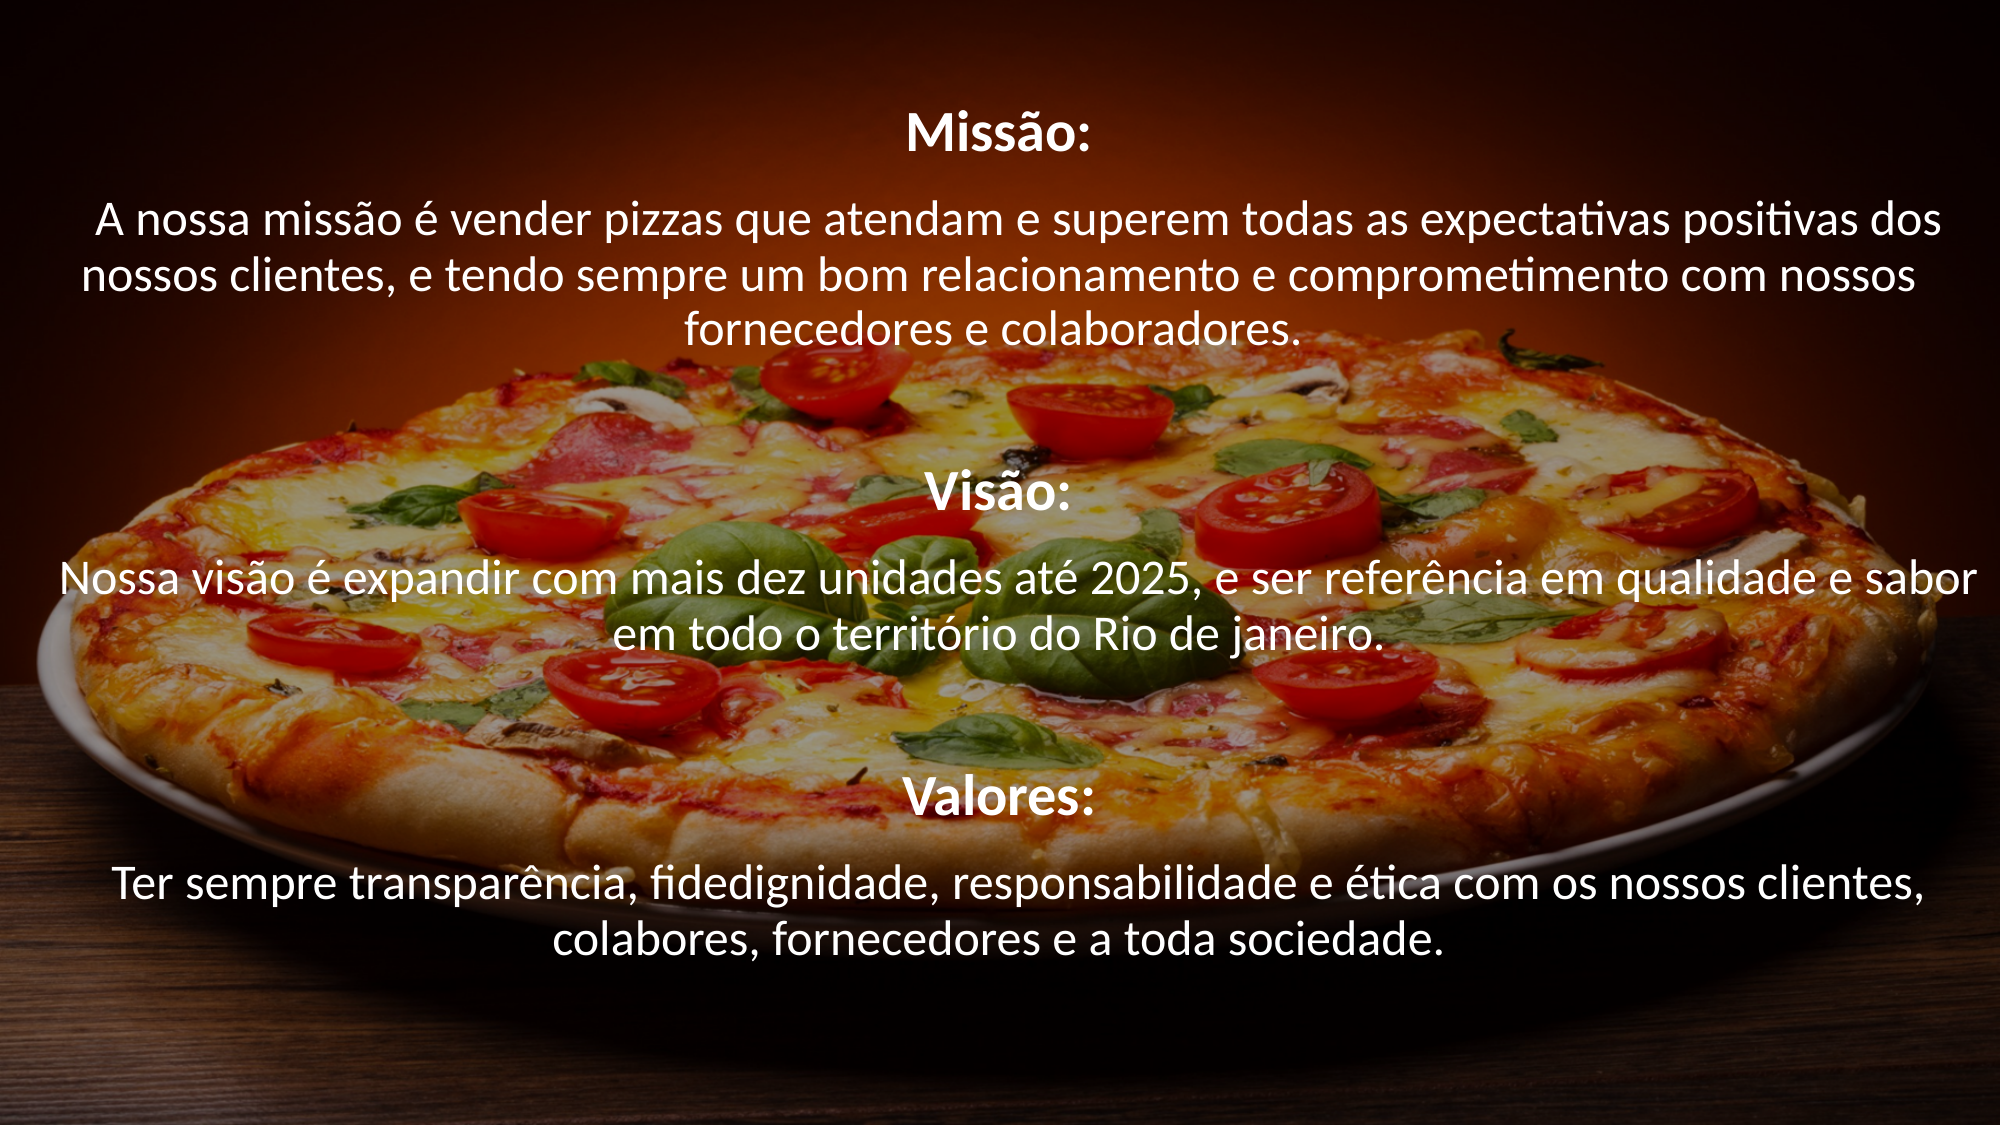

Missão:
   A nossa missão é vender pizzas que atendam e superem todas as expectativas positivas dos nossos clientes, e tendo sempre um bom relacionamento e comprometimento com nossos fornecedores e colaboradores.

Visão:
   Nossa visão é expandir com mais dez unidades até 2025, e ser referência em qualidade e sabor em todo o território do Rio de janeiro.

Valores:
   Ter sempre transparência, fidedignidade, responsabilidade e ética com os nossos clientes, colabores, fornecedores e a toda sociedade.